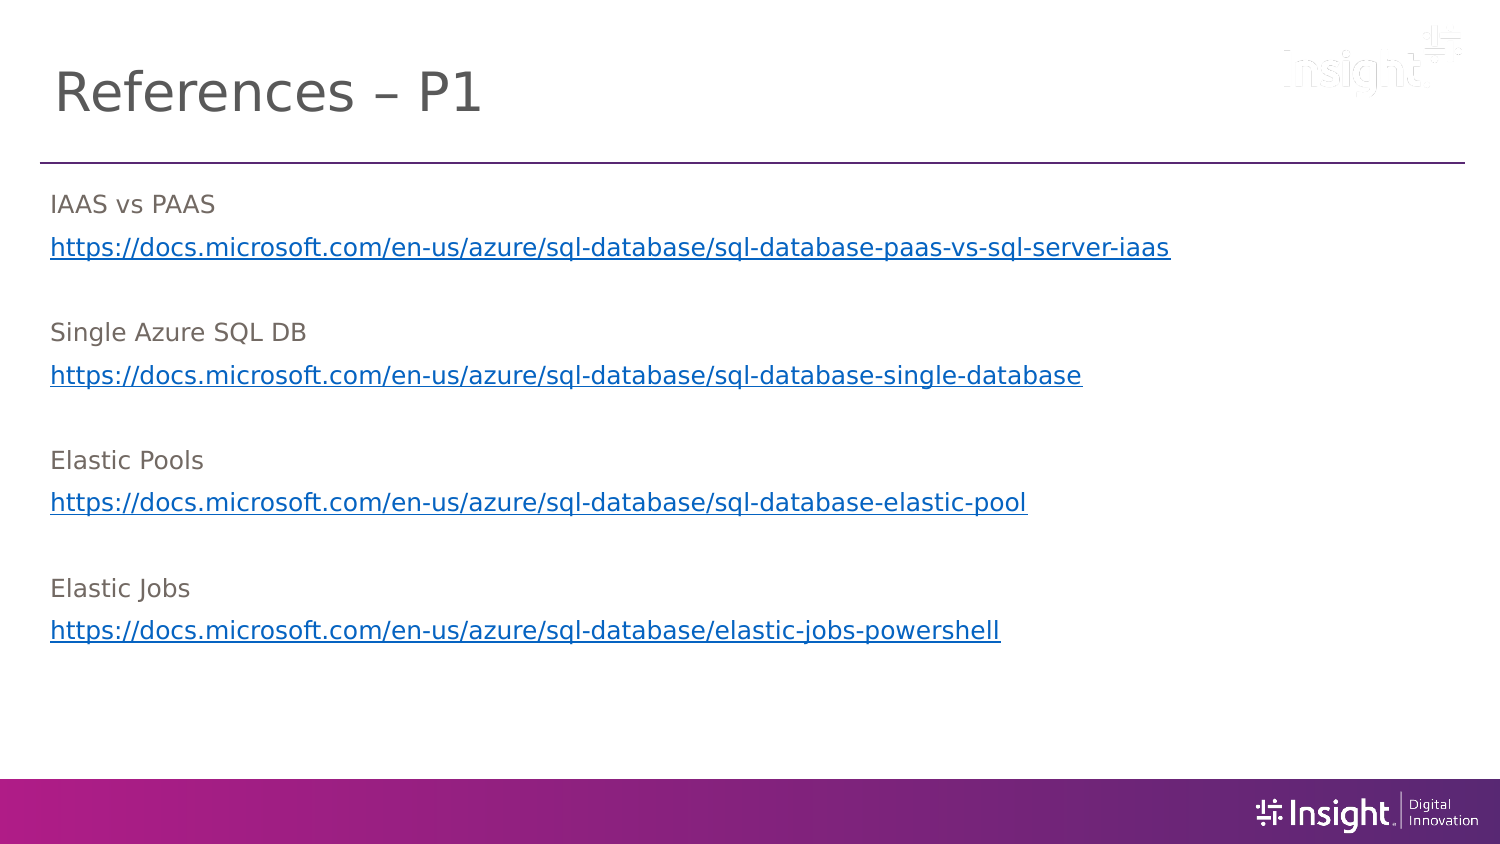

# References – P1
IAAS vs PAAS
https://docs.microsoft.com/en-us/azure/sql-database/sql-database-paas-vs-sql-server-iaas

Single Azure SQL DB
https://docs.microsoft.com/en-us/azure/sql-database/sql-database-single-database

Elastic Pools
https://docs.microsoft.com/en-us/azure/sql-database/sql-database-elastic-pool

Elastic Jobs
https://docs.microsoft.com/en-us/azure/sql-database/elastic-jobs-powershell